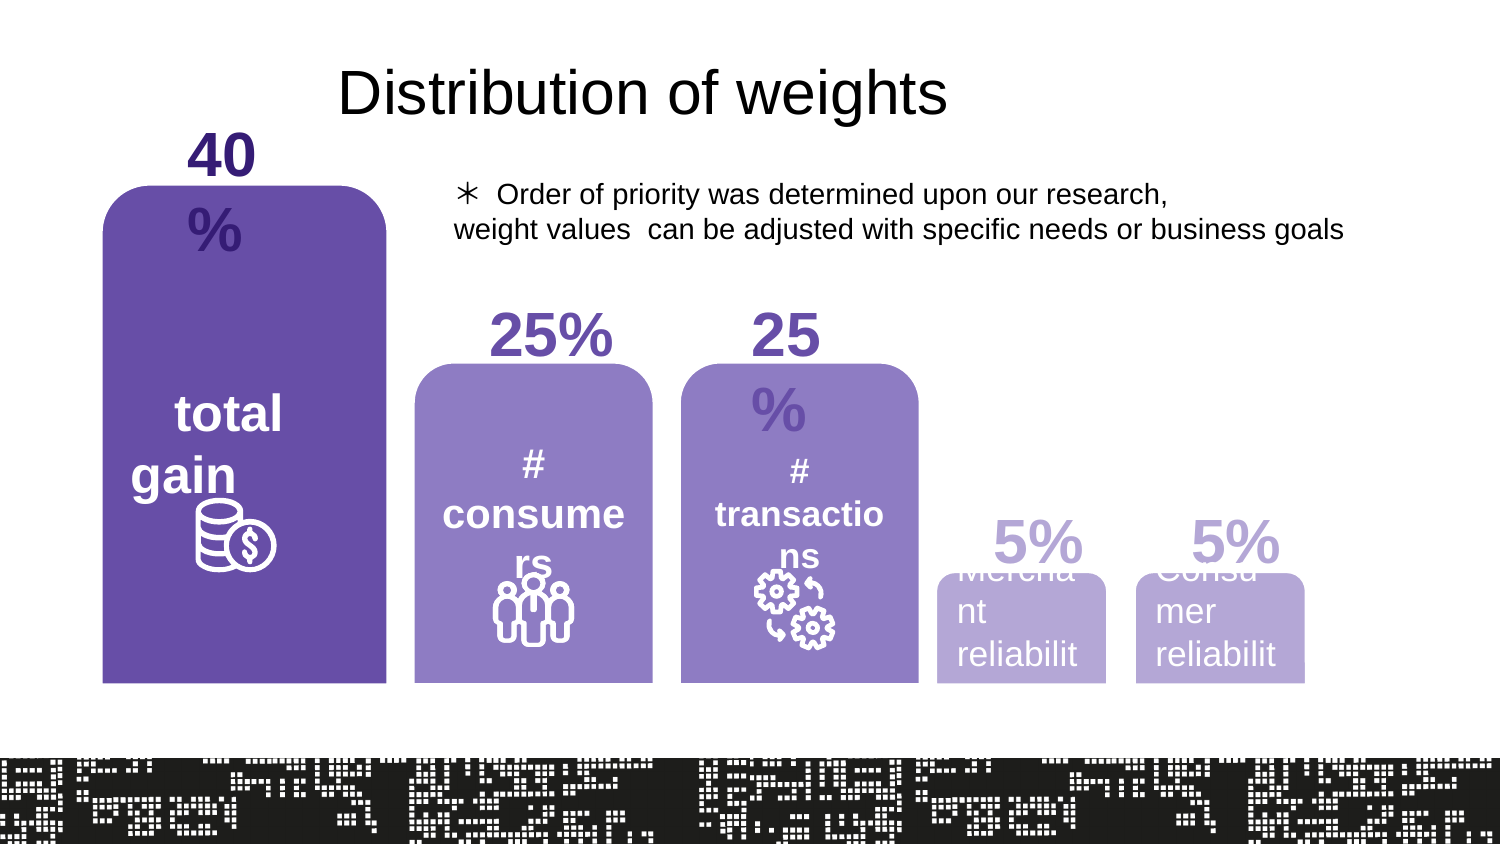

Distribution of weights
40%
＊ Order of priority was determined upon our research,
weight values  can be adjusted with specific needs or business goals
   total gain
25%
25%
# consumers

# transactions

5%
5%

Merchant reliability
Consumer reliability